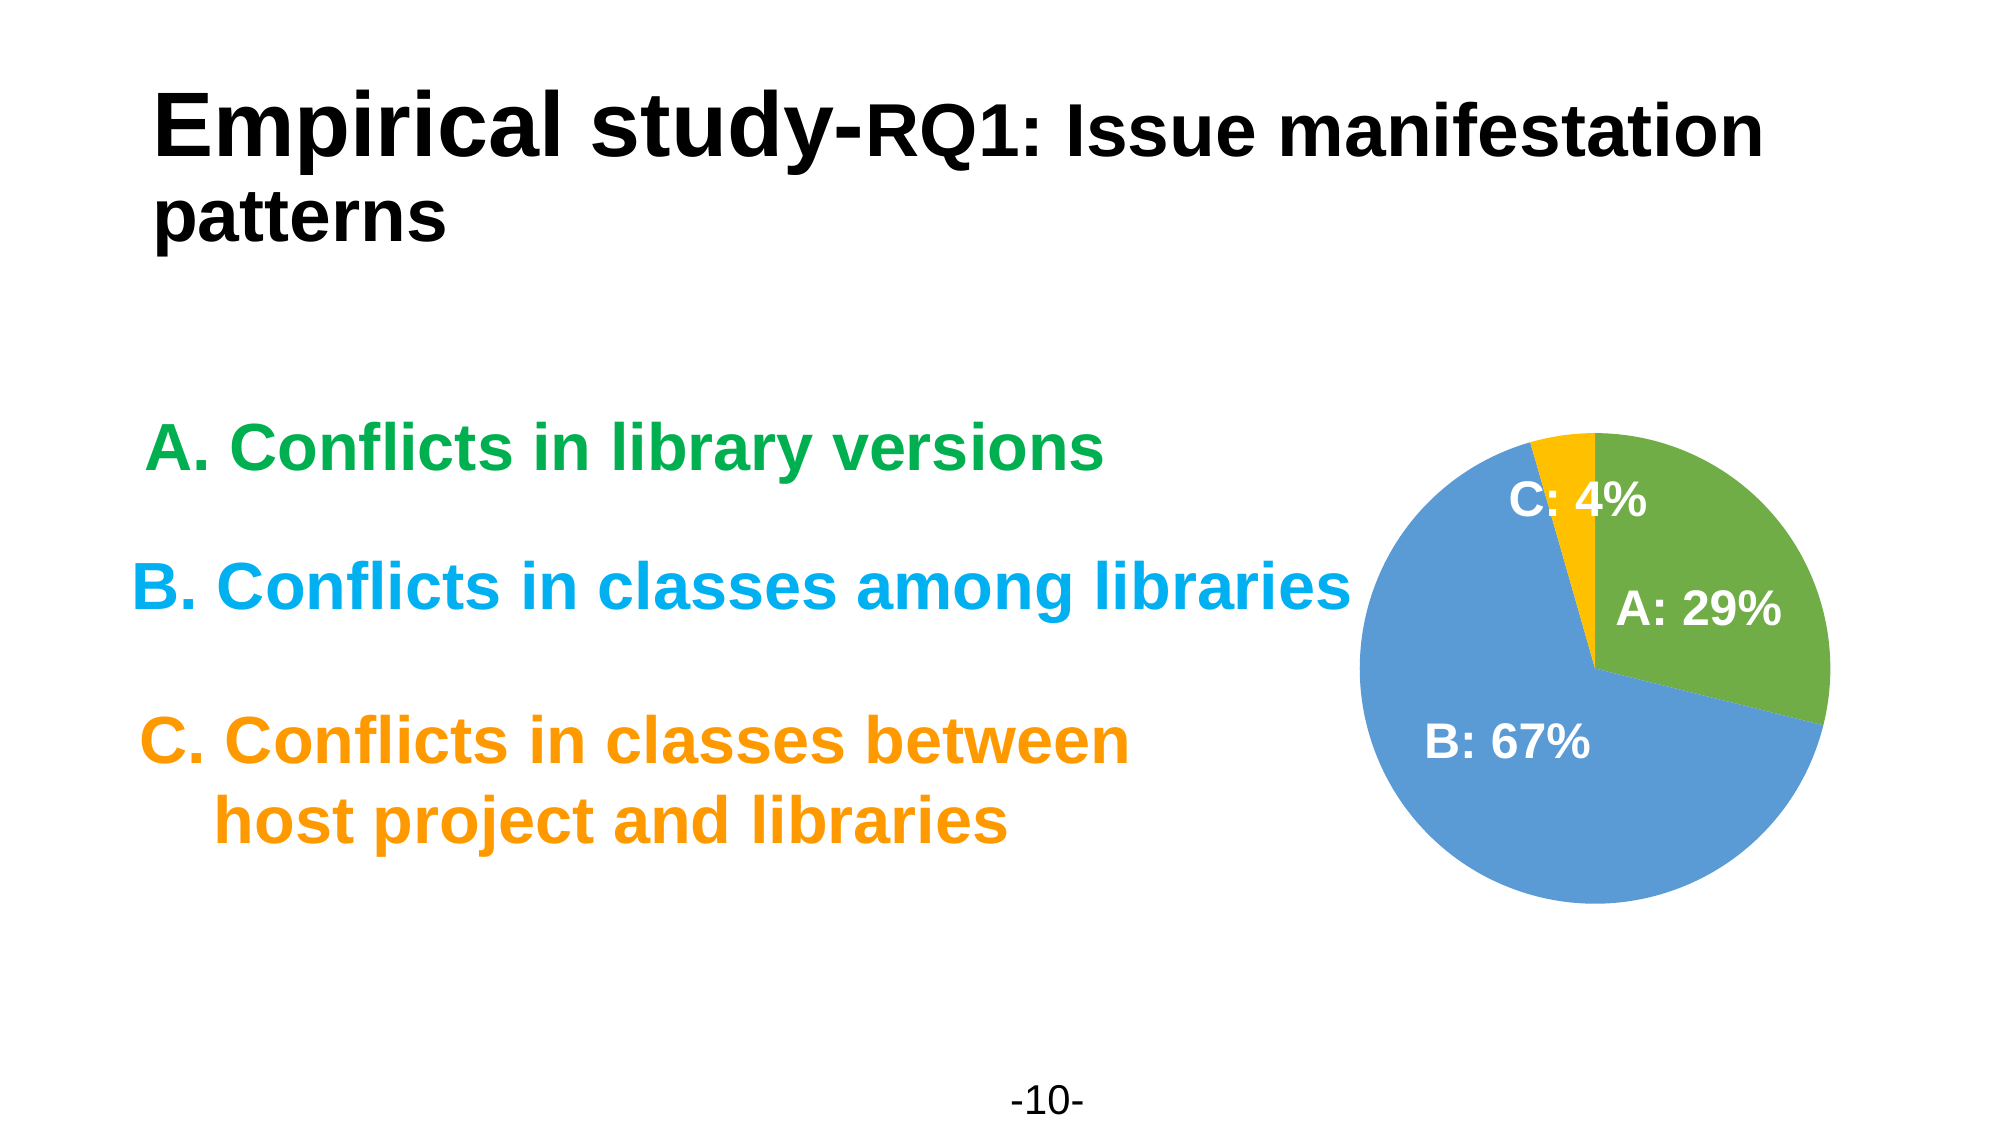

Empirical study-RQ1: Issue manifestation patterns
A. Conflicts in library versions

### Chart

| Category |  |
|---|---|
C: 4%
B. Conflicts in classes among libraries
A: 29%
C. Conflicts in classes between
    host project and libraries
B: 67%
-10-